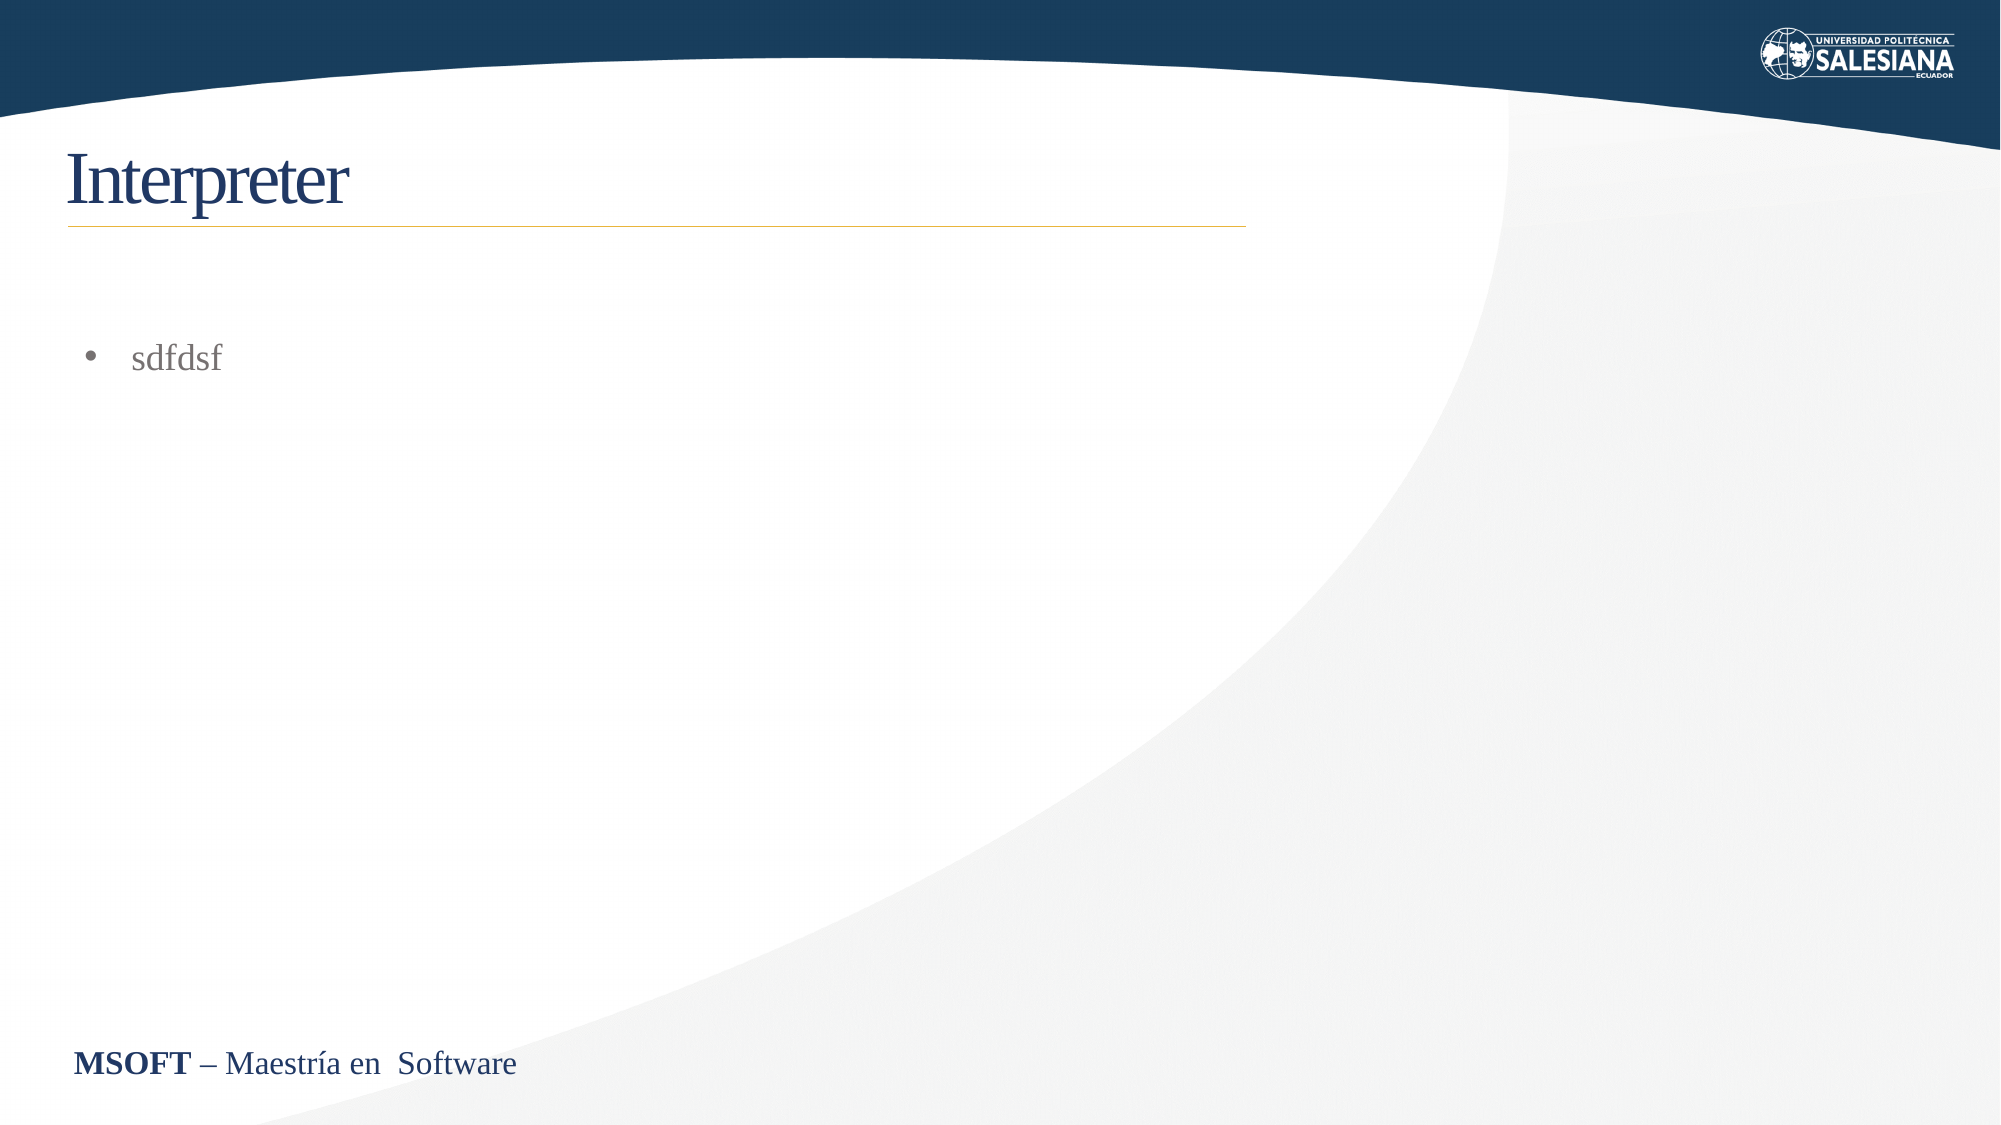

Interpreter
sdfdsf

MSOFT – Maestría en  Software